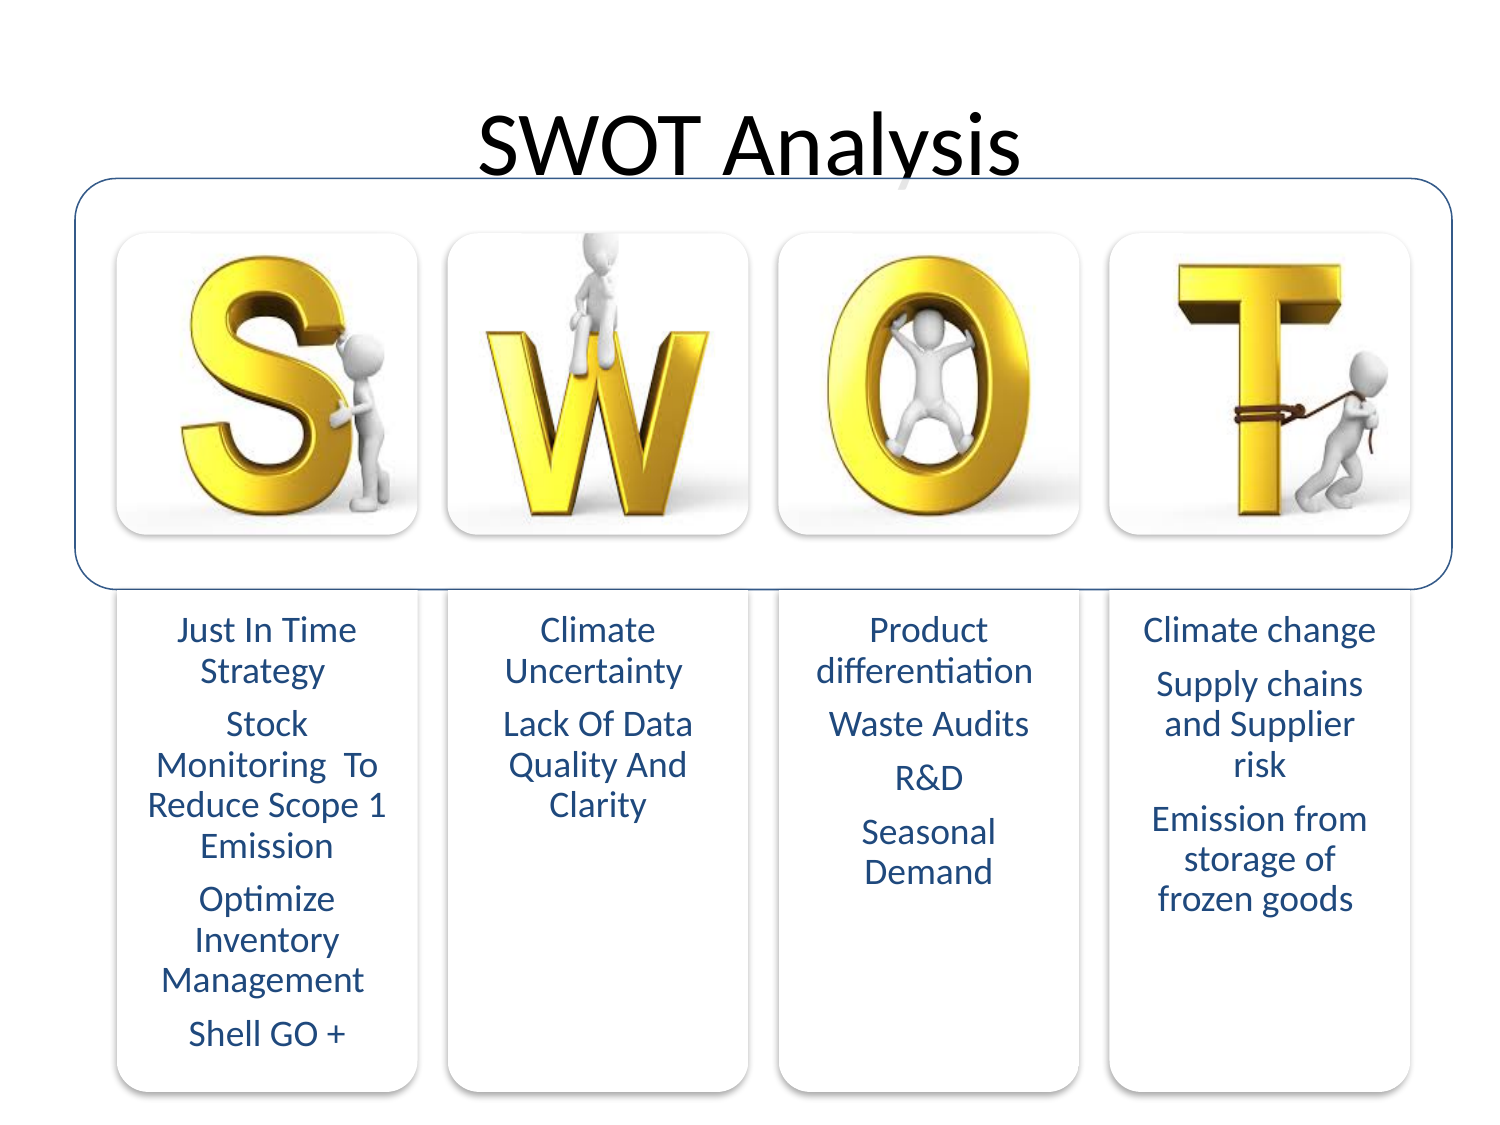

# SWOT Analysis
Just In Time Strategy
Stock Monitoring  To Reduce Scope 1 Emission
Optimize Inventory Management
Shell GO +
Climate Uncertainty
Lack Of Data Quality And Clarity
Product differentiation
Waste Audits
R&D
Seasonal Demand
Climate change
Supply chains and Supplier risk
Emission from storage of frozen goods